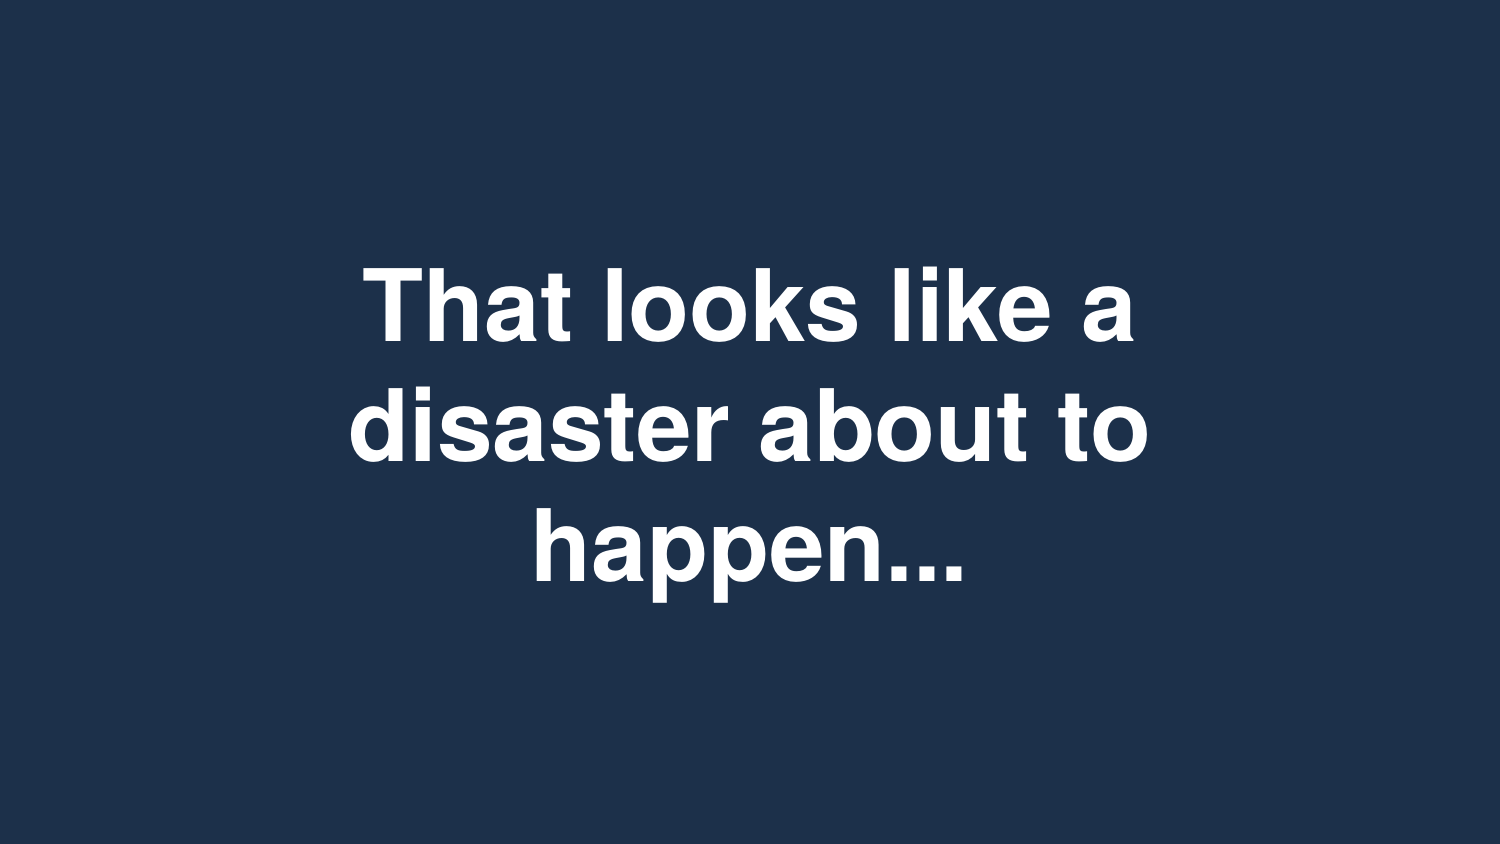

# That looks like a disaster about to happen...